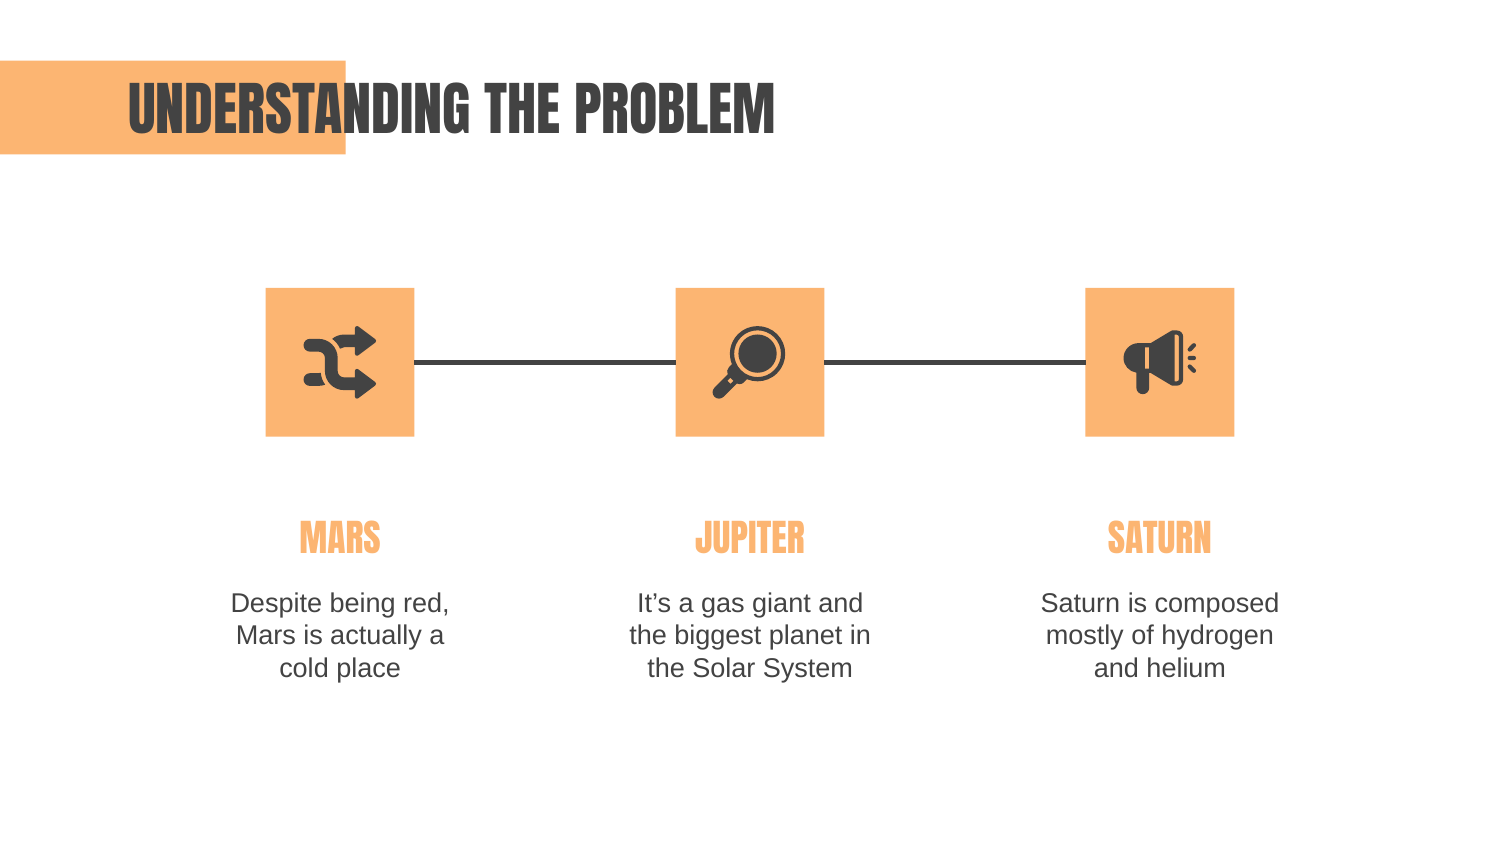

# UNDERSTANDING THE PROBLEM

MARS
JUPITER
SATURN
Despite being red, Mars is actually a cold place
It’s a gas giant and the biggest planet in the Solar System
Saturn is composed mostly of hydrogen and helium